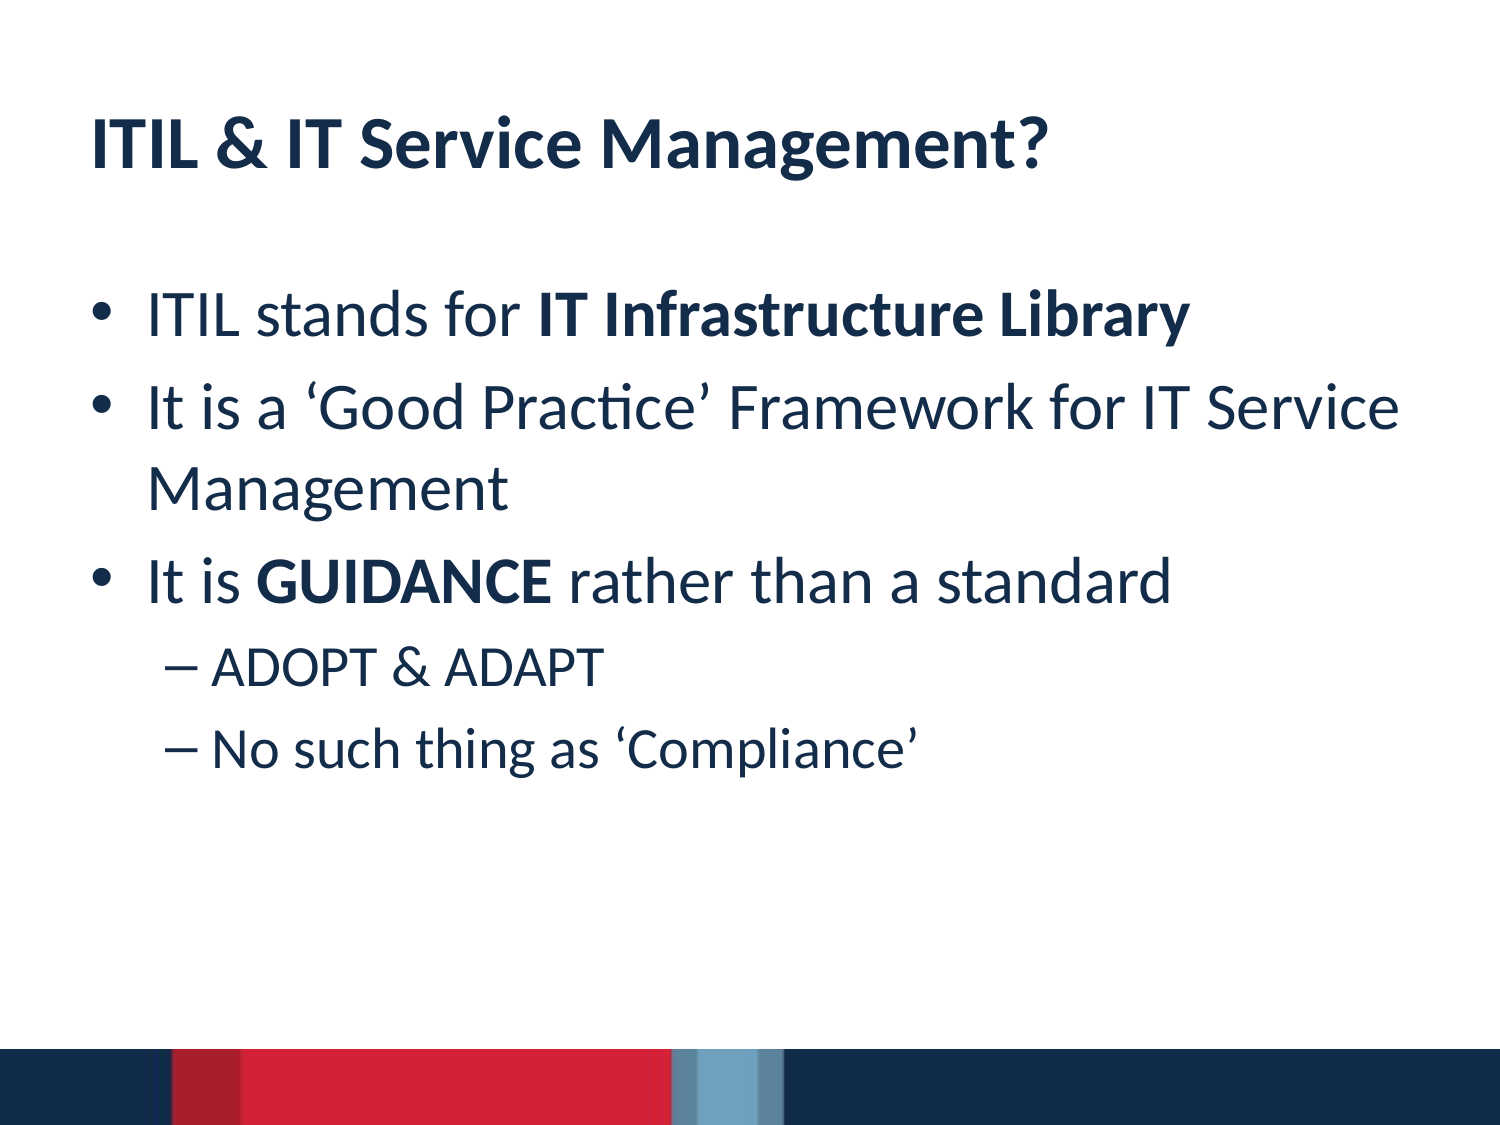

# ITIL & IT Service Management?
ITIL stands for IT Infrastructure Library
It is a ‘Good Practice’ Framework for IT Service Management
It is GUIDANCE rather than a standard
ADOPT & ADAPT
No such thing as ‘Compliance’